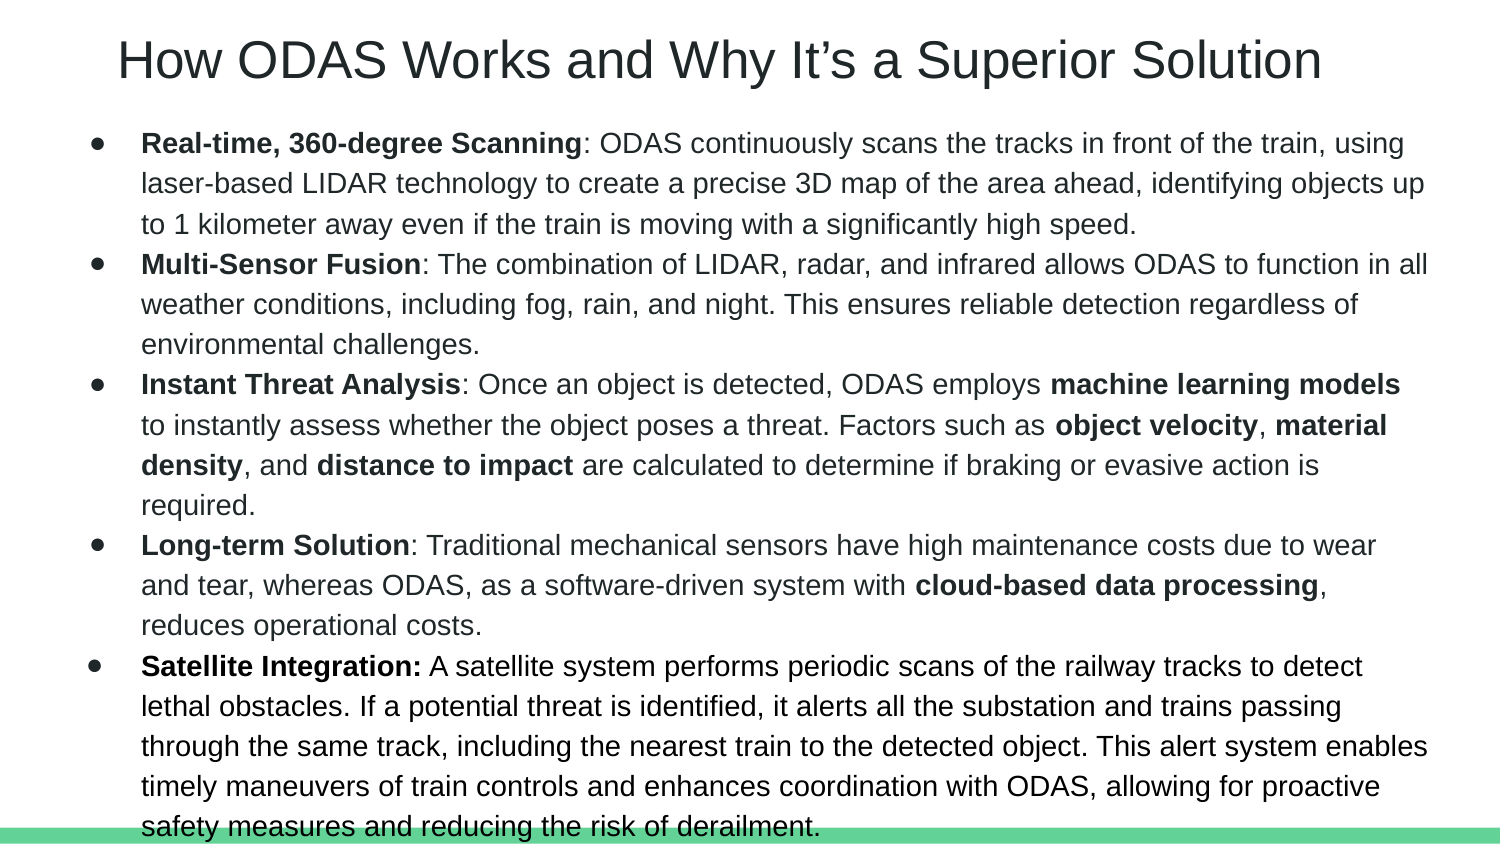

# How ODAS Works and Why It’s a Superior Solution
Real-time, 360-degree Scanning: ODAS continuously scans the tracks in front of the train, using laser-based LIDAR technology to create a precise 3D map of the area ahead, identifying objects up to 1 kilometer away even if the train is moving with a significantly high speed.
Multi-Sensor Fusion: The combination of LIDAR, radar, and infrared allows ODAS to function in all weather conditions, including fog, rain, and night. This ensures reliable detection regardless of environmental challenges.
Instant Threat Analysis: Once an object is detected, ODAS employs machine learning models to instantly assess whether the object poses a threat. Factors such as object velocity, material density, and distance to impact are calculated to determine if braking or evasive action is required.
Long-term Solution: Traditional mechanical sensors have high maintenance costs due to wear and tear, whereas ODAS, as a software-driven system with cloud-based data processing, reduces operational costs.
Satellite Integration: A satellite system performs periodic scans of the railway tracks to detect lethal obstacles. If a potential threat is identified, it alerts all the substation and trains passing through the same track, including the nearest train to the detected object. This alert system enables timely maneuvers of train controls and enhances coordination with ODAS, allowing for proactive safety measures and reducing the risk of derailment.
.